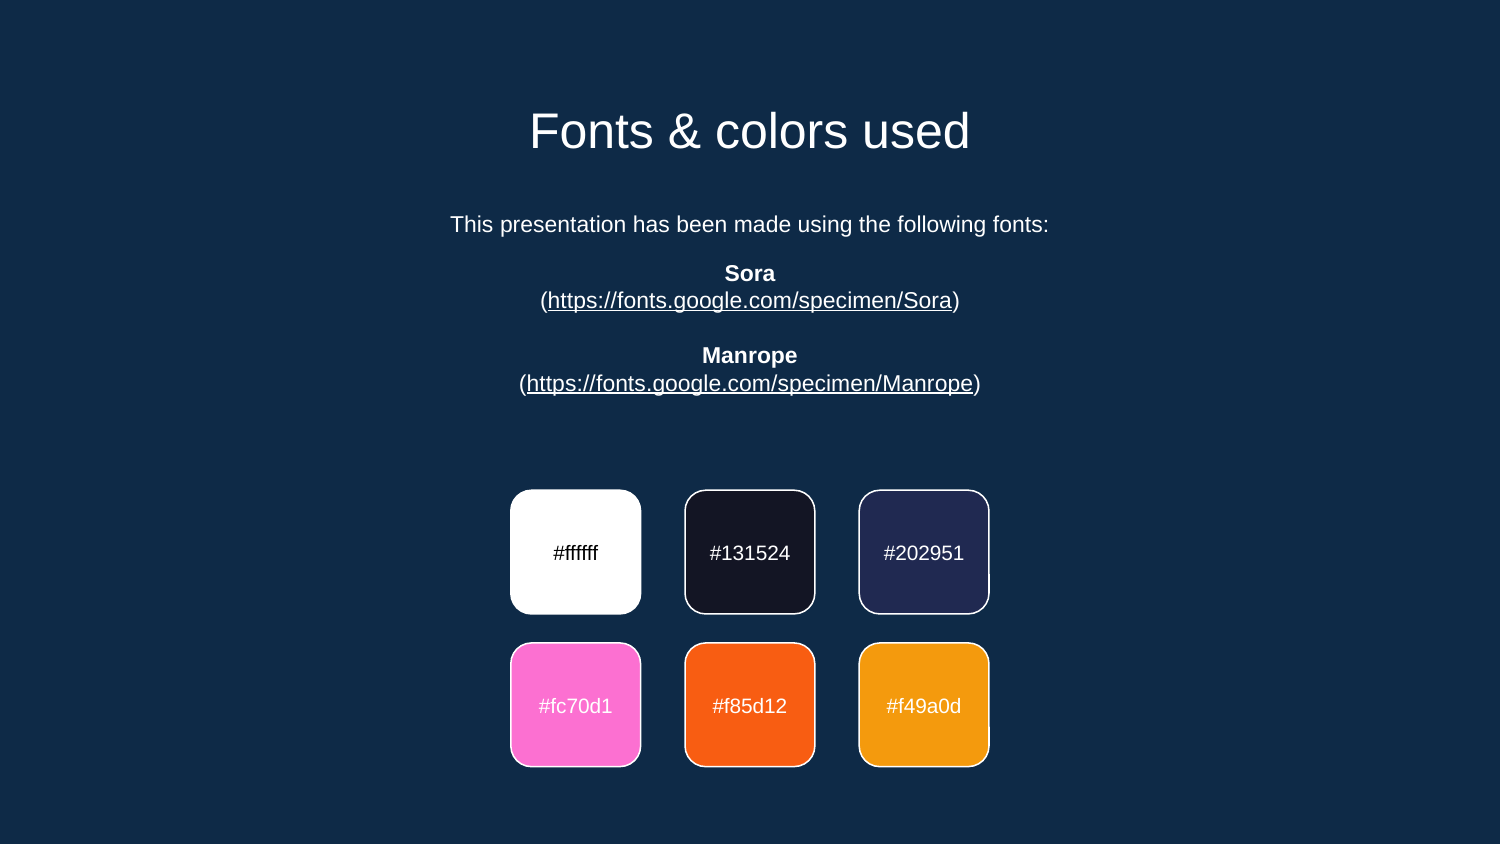

# Fonts & colors used
This presentation has been made using the following fonts:
Sora
(https://fonts.google.com/specimen/Sora)

Manrope
(https://fonts.google.com/specimen/Manrope)

#ffffff
#131524
#202951

#fc70d1
#f85d12
#f49a0d